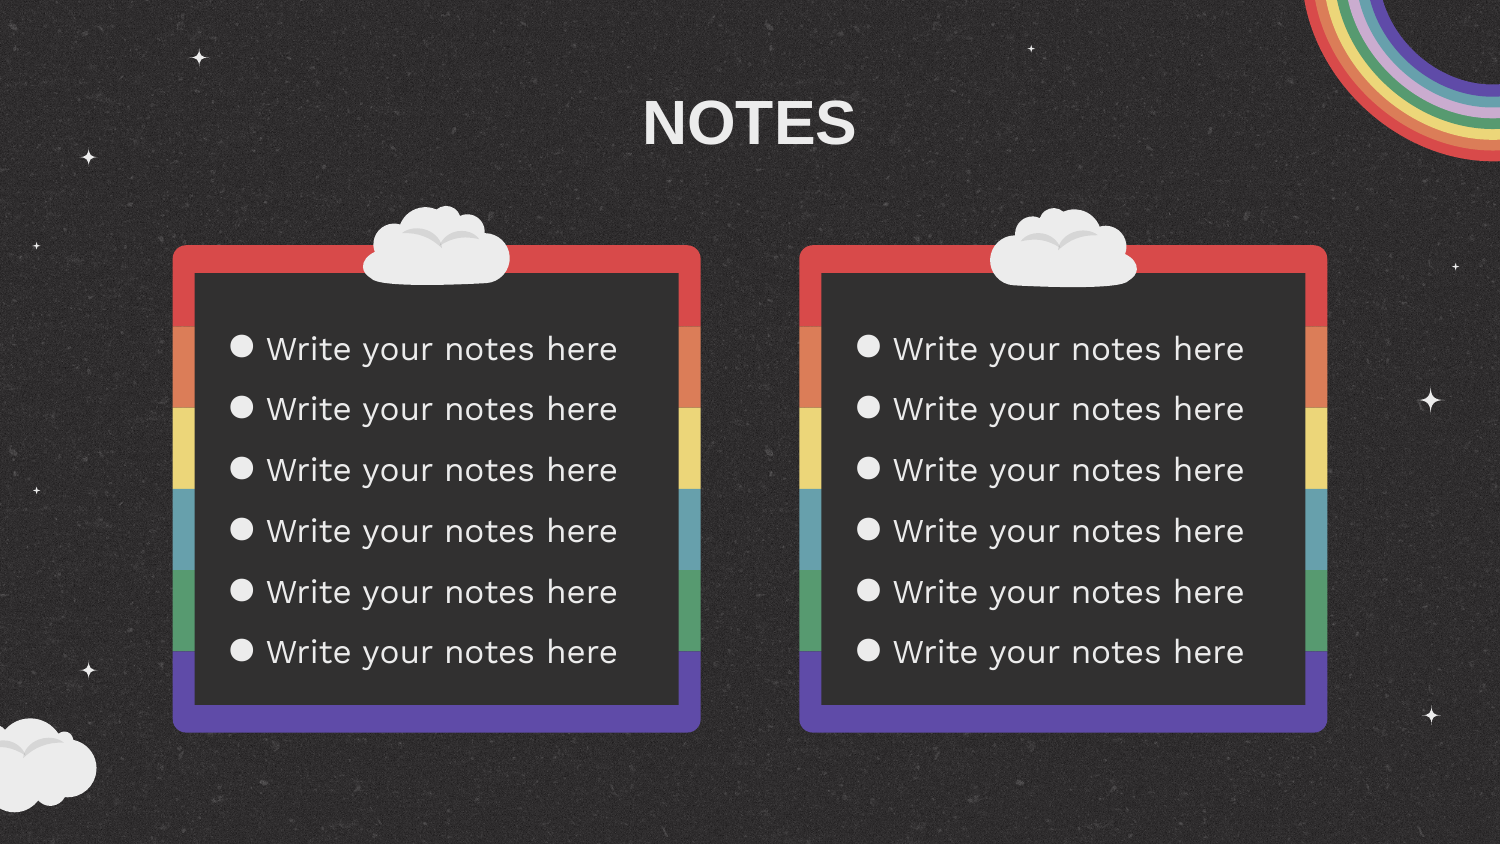

# NOTES

Write your notes here
Write your notes here
Write your notes here
Write your notes here
Write your notes here
Write your notes here
Write your notes here
Write your notes here
Write your notes here
Write your notes here
Write your notes here
Write your notes here